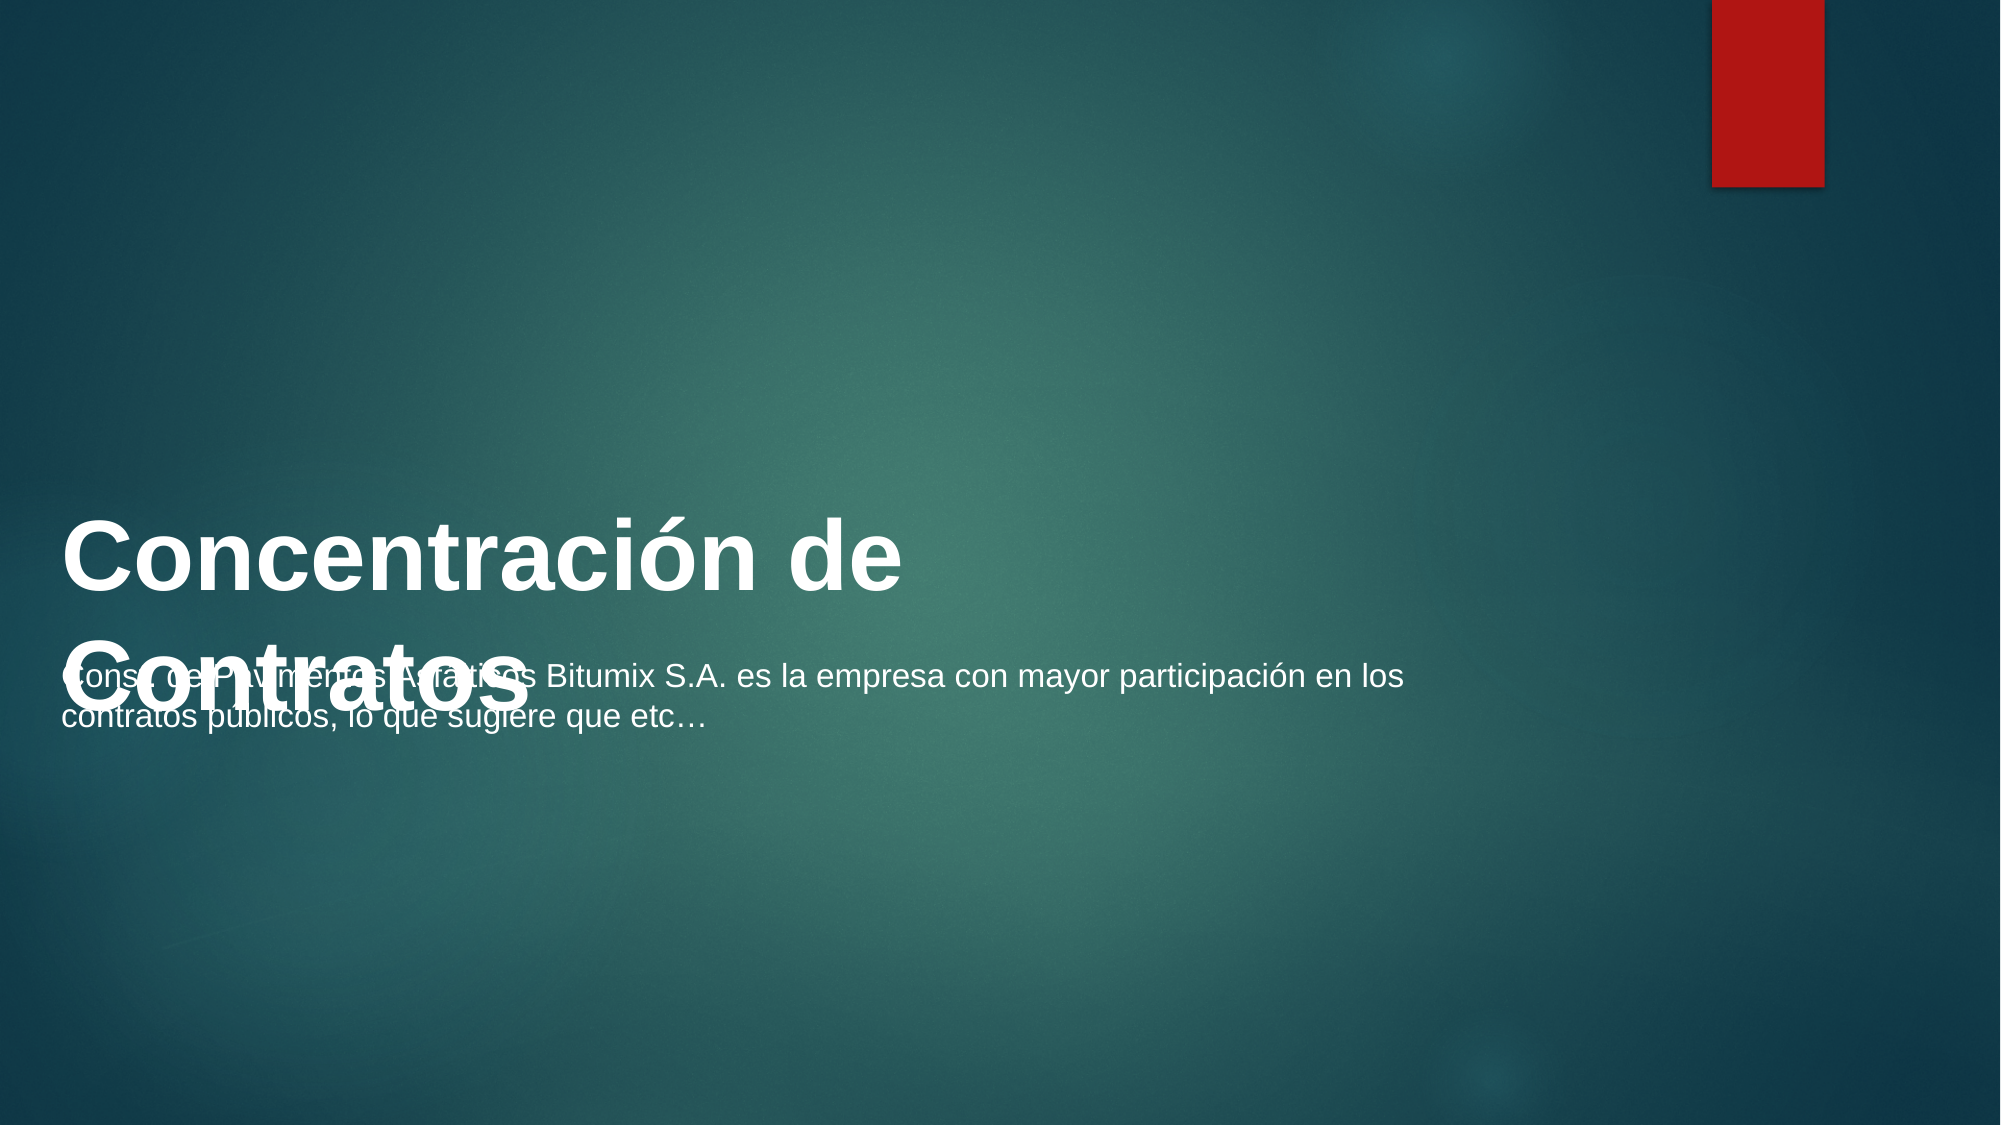

Concentración de Contratos
Const. de Pavimentos Asfálticos Bitumix S.A. es la empresa con mayor participación en los contratos públicos, lo que sugiere que etc…